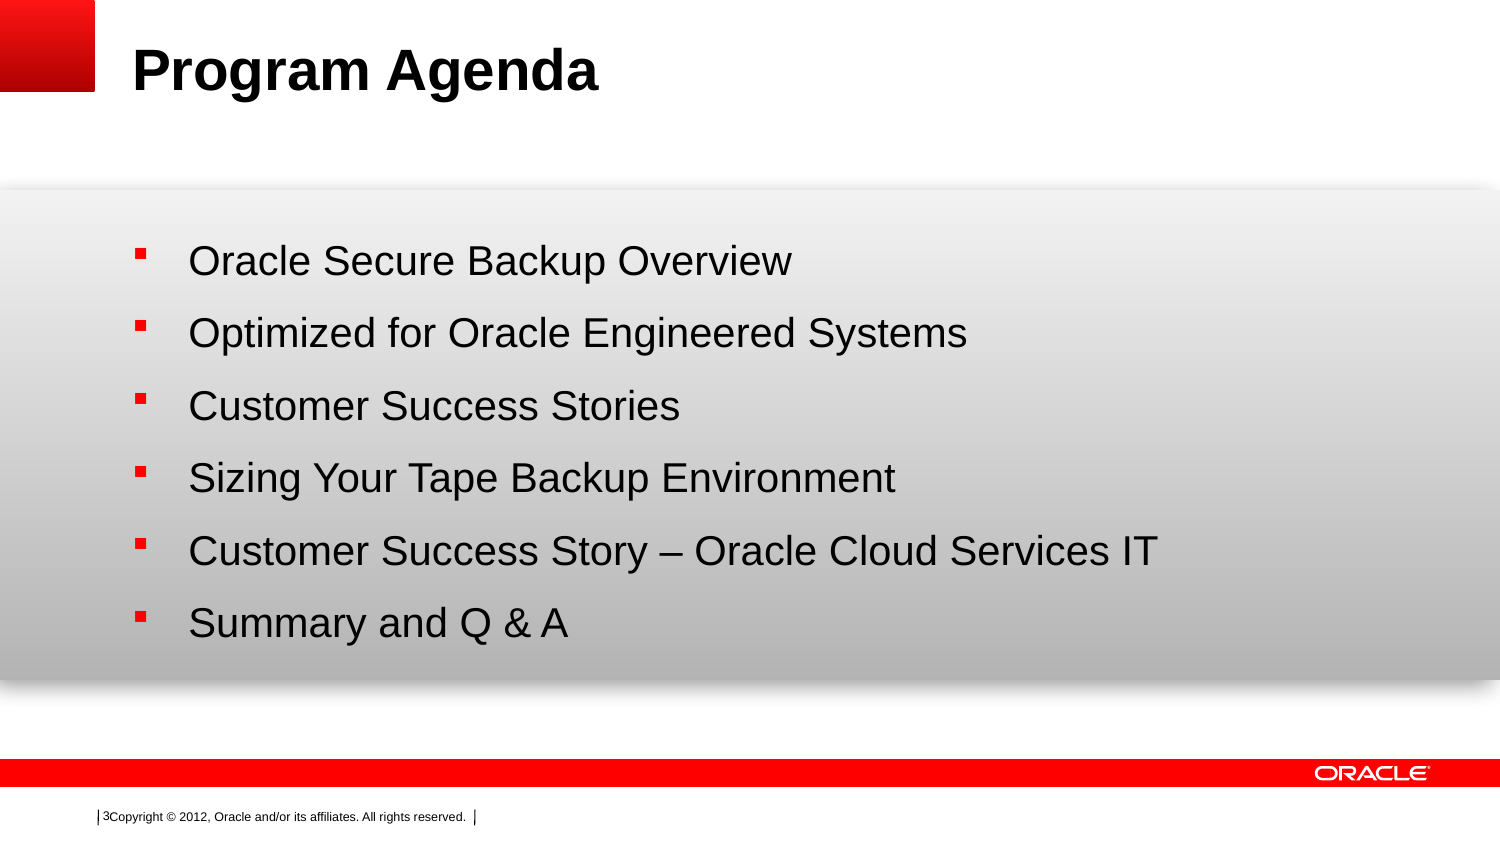

# Program Agenda
Oracle Secure Backup Overview
Optimized for Oracle Engineered Systems
Customer Success Stories
Sizing Your Tape Backup Environment
Customer Success Story – Oracle Cloud Services IT
Summary and Q & A